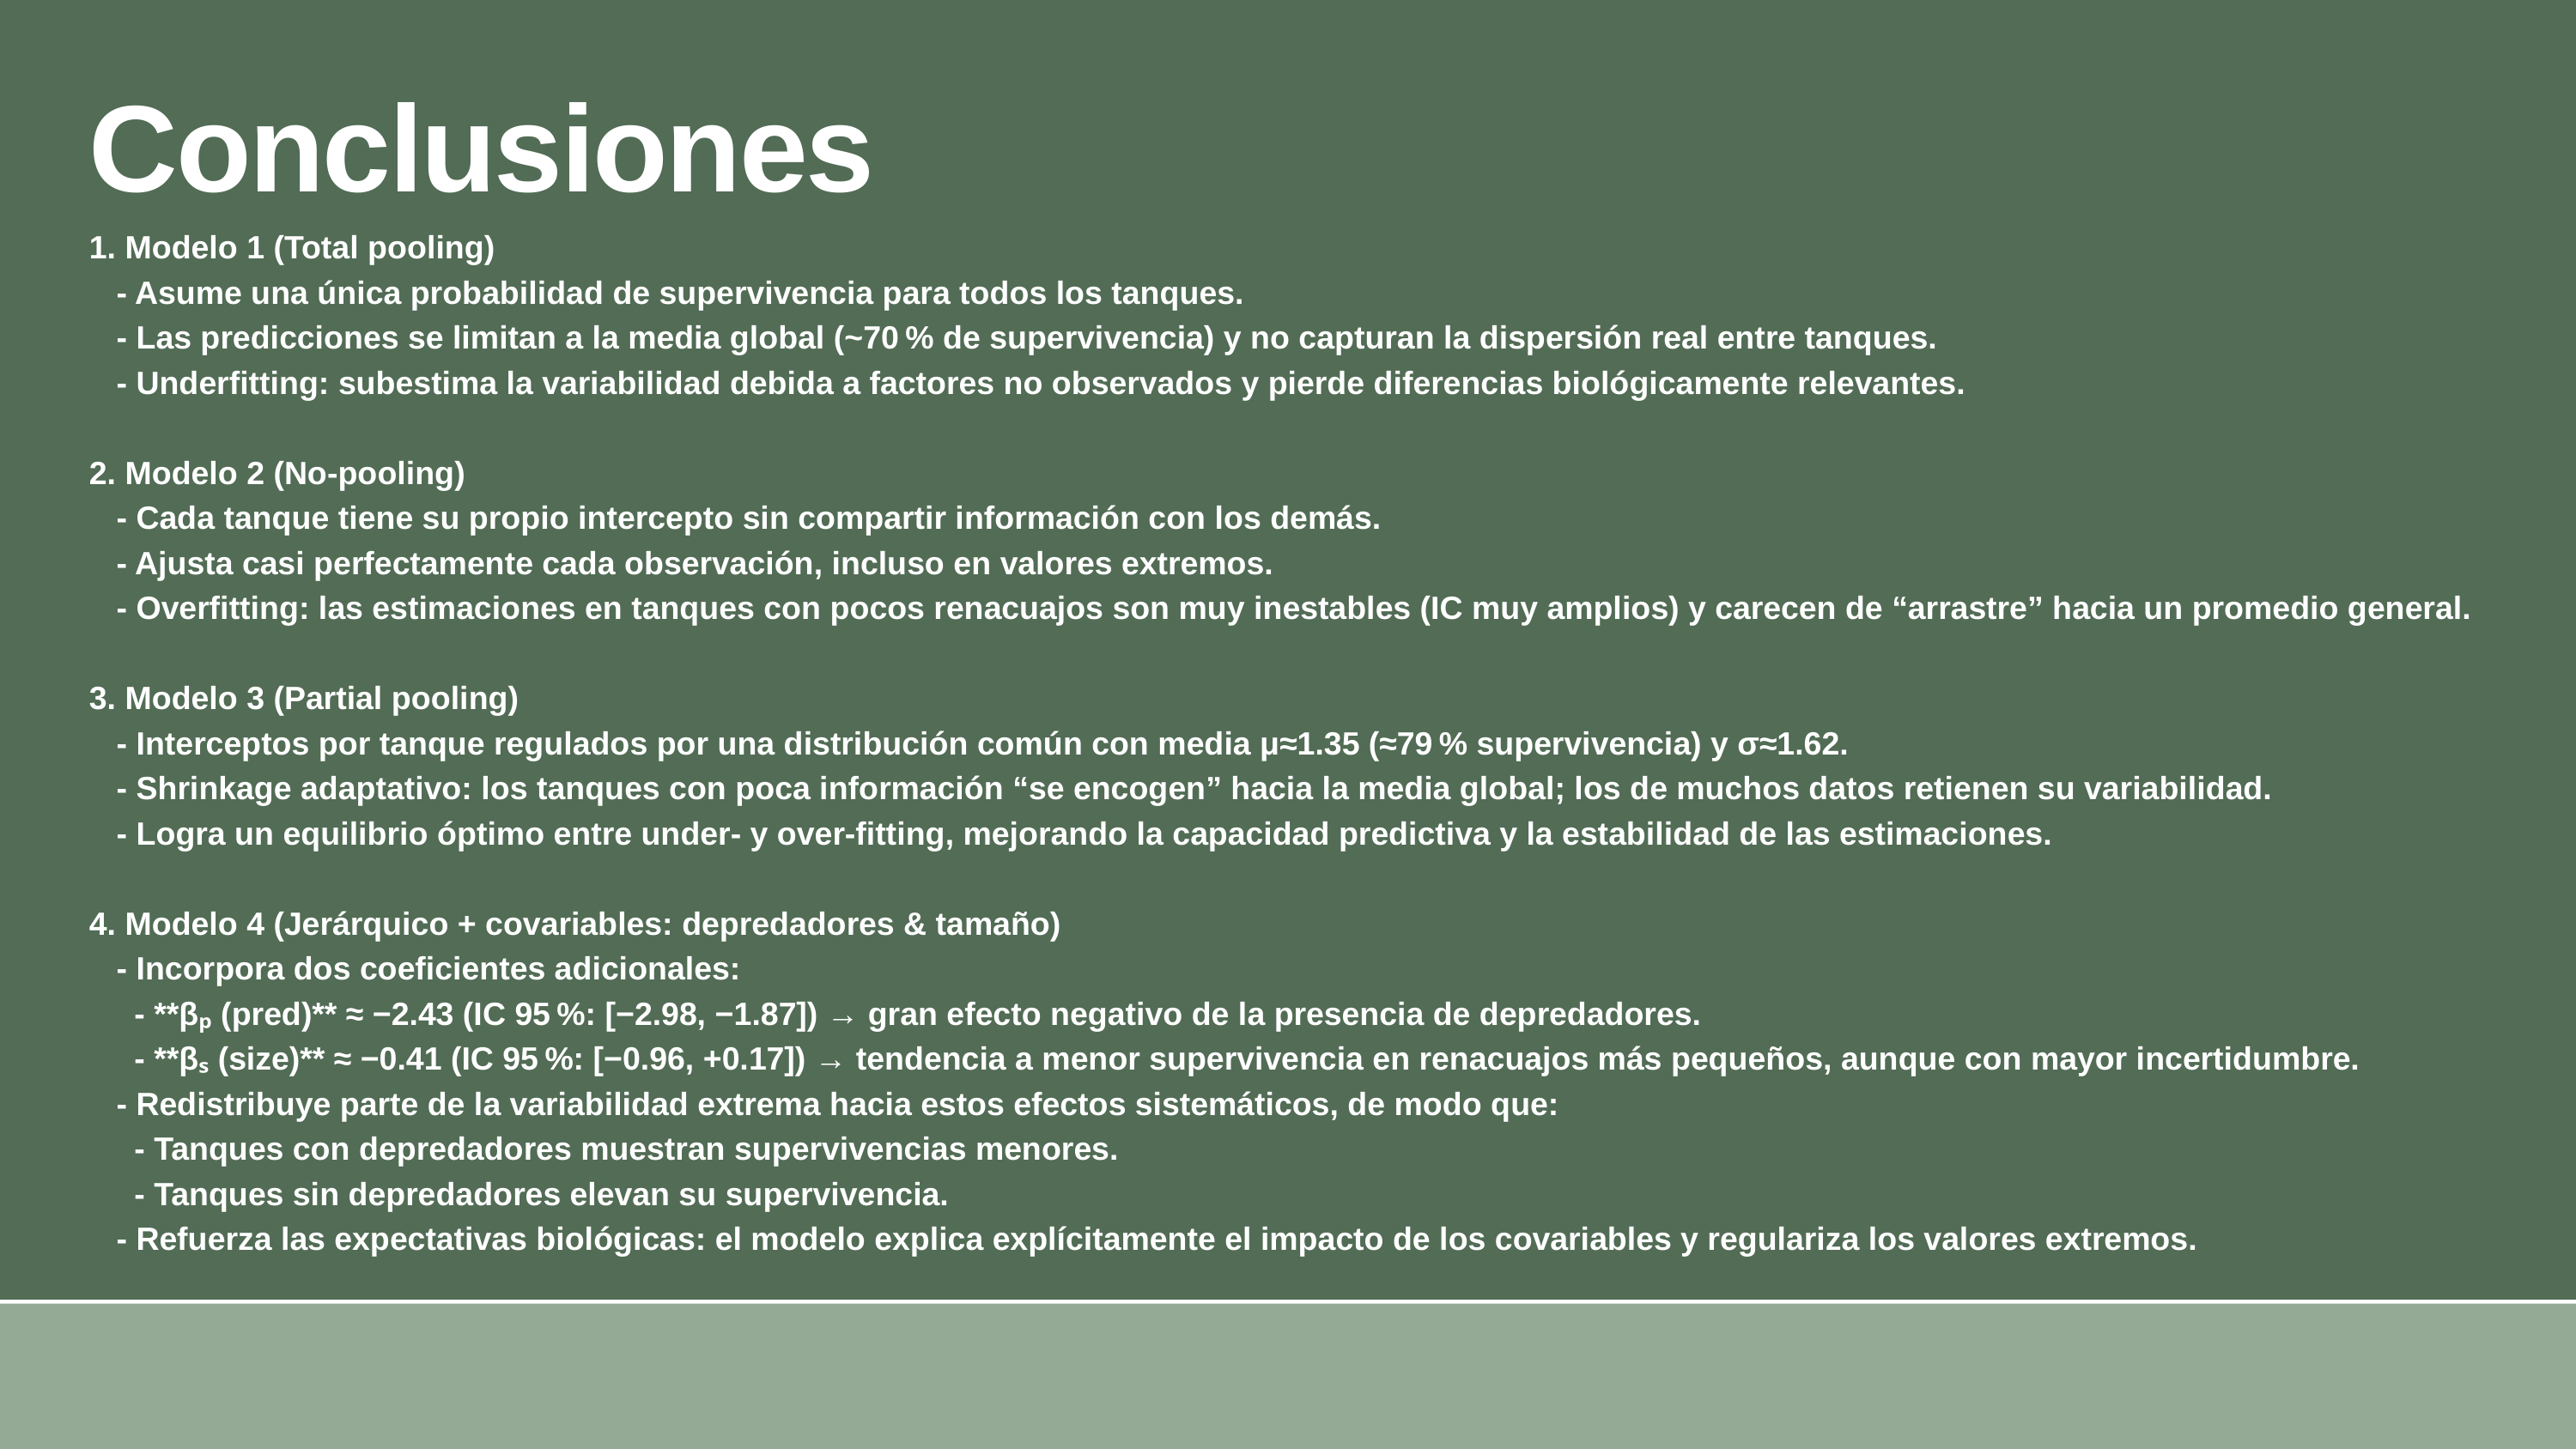

Conclusiones
1. Modelo 1 (Total pooling)
   - Asume una única probabilidad de supervivencia para todos los tanques.
   - Las predicciones se limitan a la media global (~70 % de supervivencia) y no capturan la dispersión real entre tanques.
   - Underfitting: subestima la variabilidad debida a factores no observados y pierde diferencias biológicamente relevantes.

2. Modelo 2 (No-pooling)
   - Cada tanque tiene su propio intercepto sin compartir información con los demás.
   - Ajusta casi perfectamente cada observación, incluso en valores extremos.
   - Overfitting: las estimaciones en tanques con pocos renacuajos son muy inestables (IC muy amplios) y carecen de “arrastre” hacia un promedio general.

3. Modelo 3 (Partial pooling)
   - Interceptos por tanque regulados por una distribución común con media μ≈1.35 (≈79 % supervivencia) y σ≈1.62.
   - Shrinkage adaptativo: los tanques con poca información “se encogen” hacia la media global; los de muchos datos retienen su variabilidad.
   - Logra un equilibrio óptimo entre under- y over-fitting, mejorando la capacidad predictiva y la estabilidad de las estimaciones.

4. Modelo 4 (Jerárquico + covariables: depredadores & tamaño)
   - Incorpora dos coeficientes adicionales:
     - **βₚ (pred)** ≈ −2.43 (IC 95 %: [−2.98, −1.87]) → gran efecto negativo de la presencia de depredadores.
     - **βₛ (size)** ≈ −0.41 (IC 95 %: [−0.96, +0.17]) → tendencia a menor supervivencia en renacuajos más pequeños, aunque con mayor incertidumbre.
   - Redistribuye parte de la variabilidad extrema hacia estos efectos sistemáticos, de modo que:
     - Tanques con depredadores muestran supervivencias menores.
     - Tanques sin depredadores elevan su supervivencia.
   - Refuerza las expectativas biológicas: el modelo explica explícitamente el impacto de los covariables y regulariza los valores extremos.